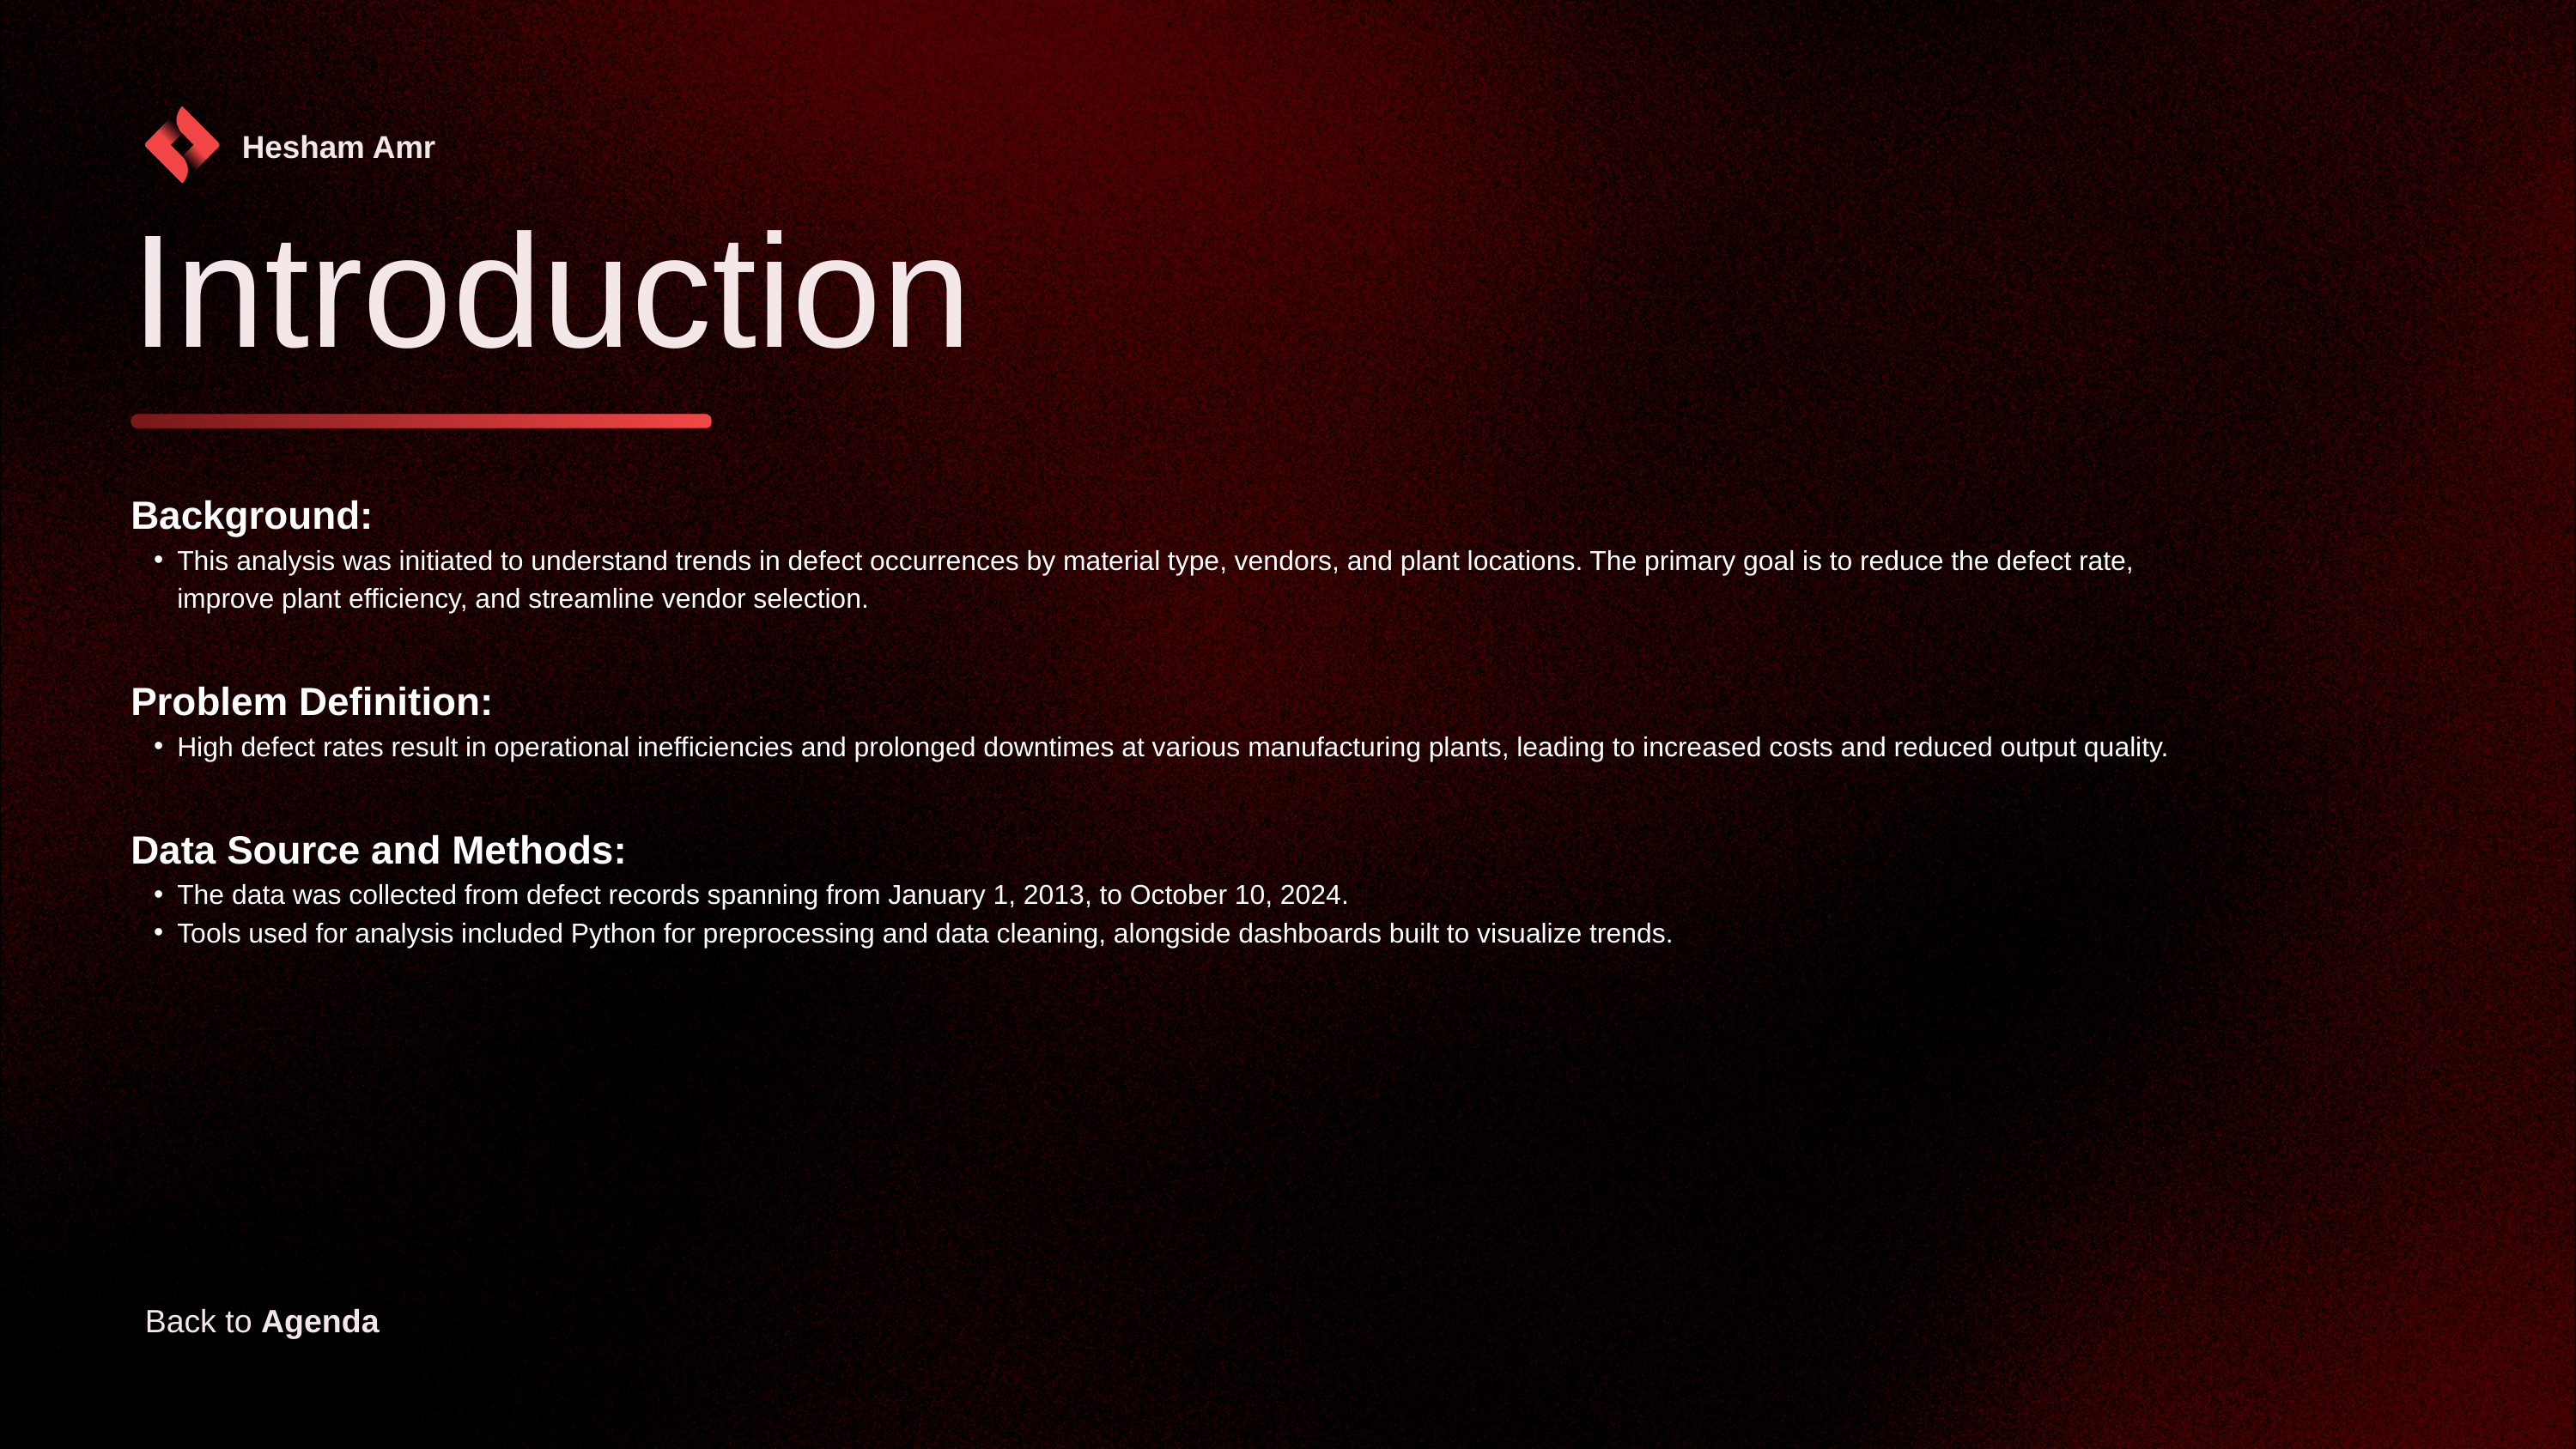

Hesham Amr
Introduction

Background:
This analysis was initiated to understand trends in defect occurrences by material type, vendors, and plant locations. The primary goal is to reduce the defect rate, improve plant efficiency, and streamline vendor selection.

Problem Definition:
High defect rates result in operational inefficiencies and prolonged downtimes at various manufacturing plants, leading to increased costs and reduced output quality.

Data Source and Methods:
The data was collected from defect records spanning from January 1, 2013, to October 10, 2024.
Tools used for analysis included Python for preprocessing and data cleaning, alongside dashboards built to visualize trends.

Back to Agenda